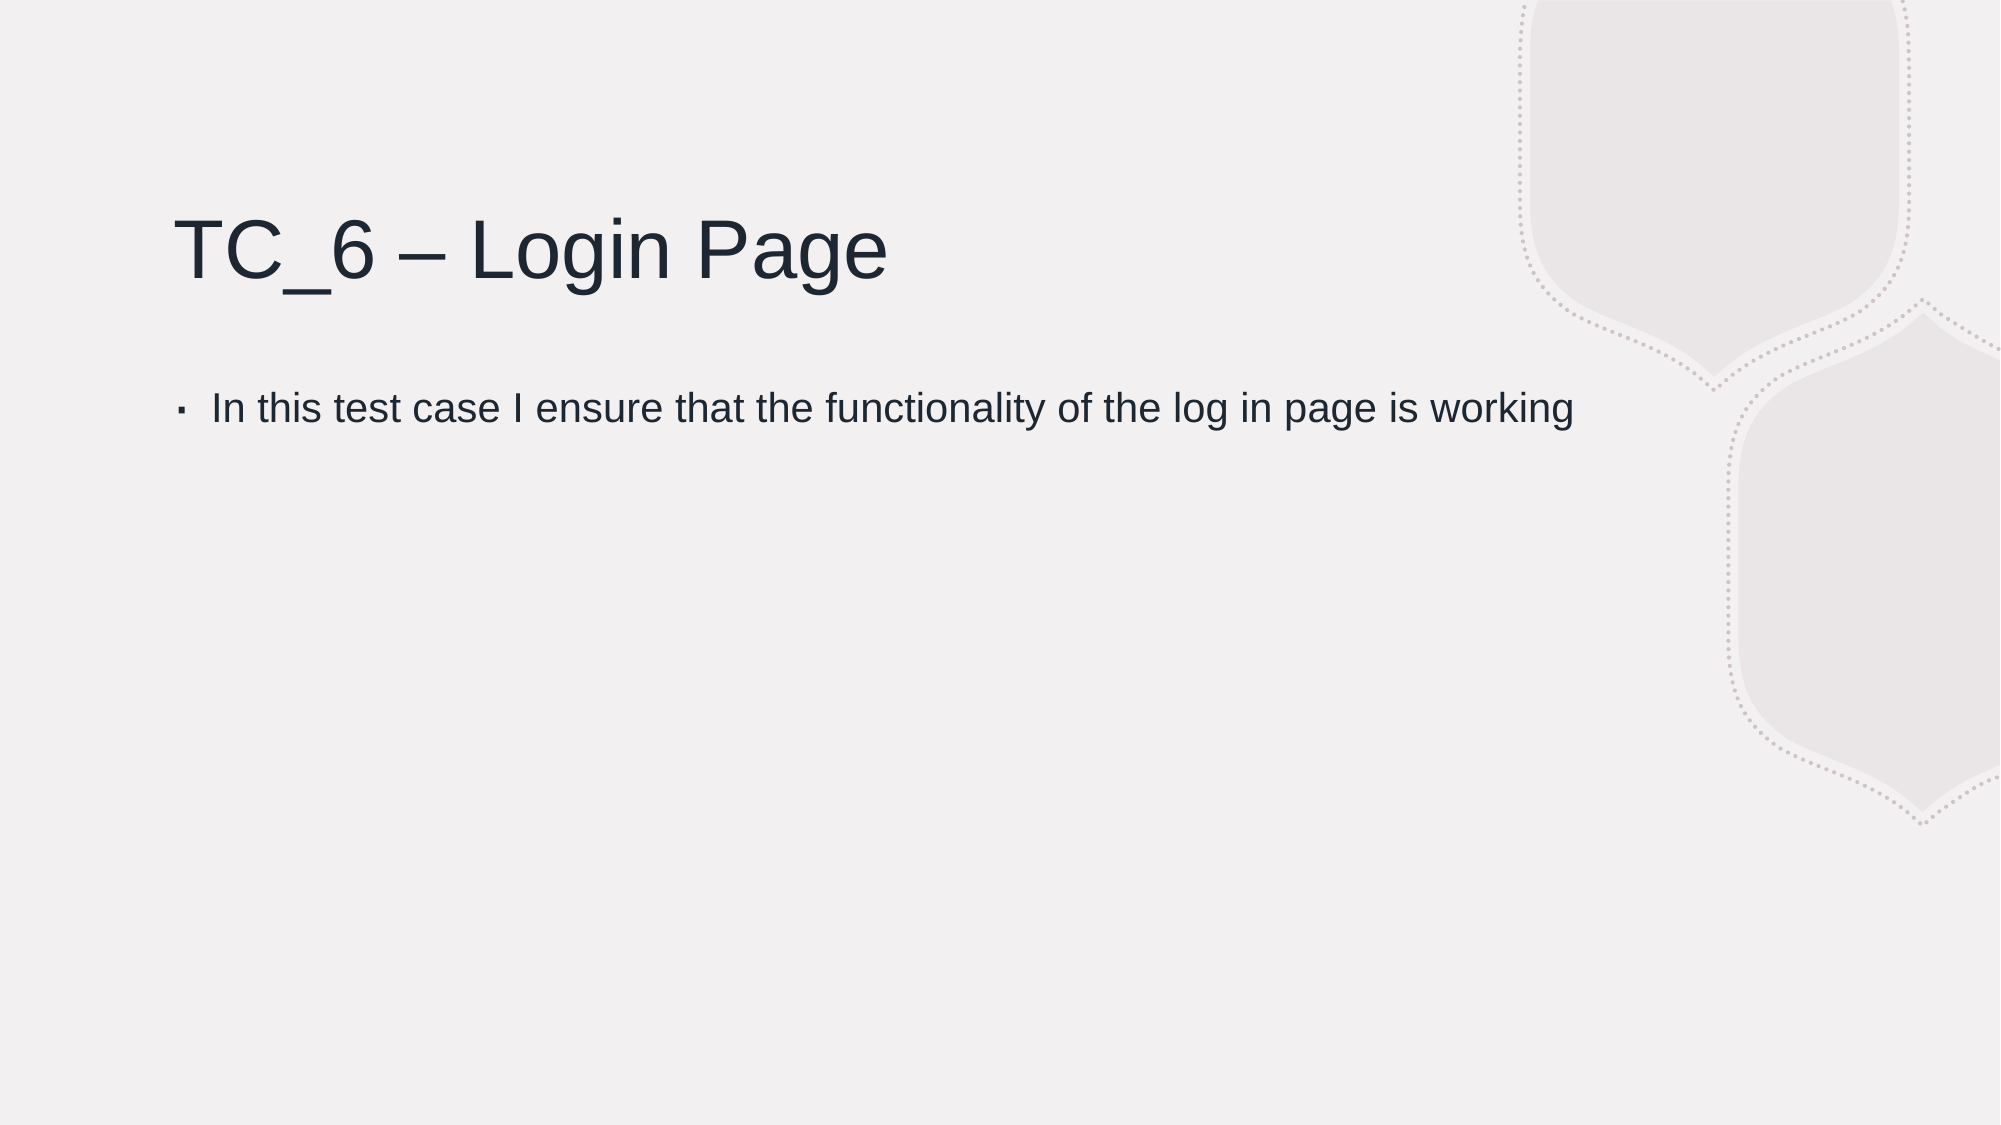

# TC_6 – Login Page
In this test case I ensure that the functionality of the log in page is working